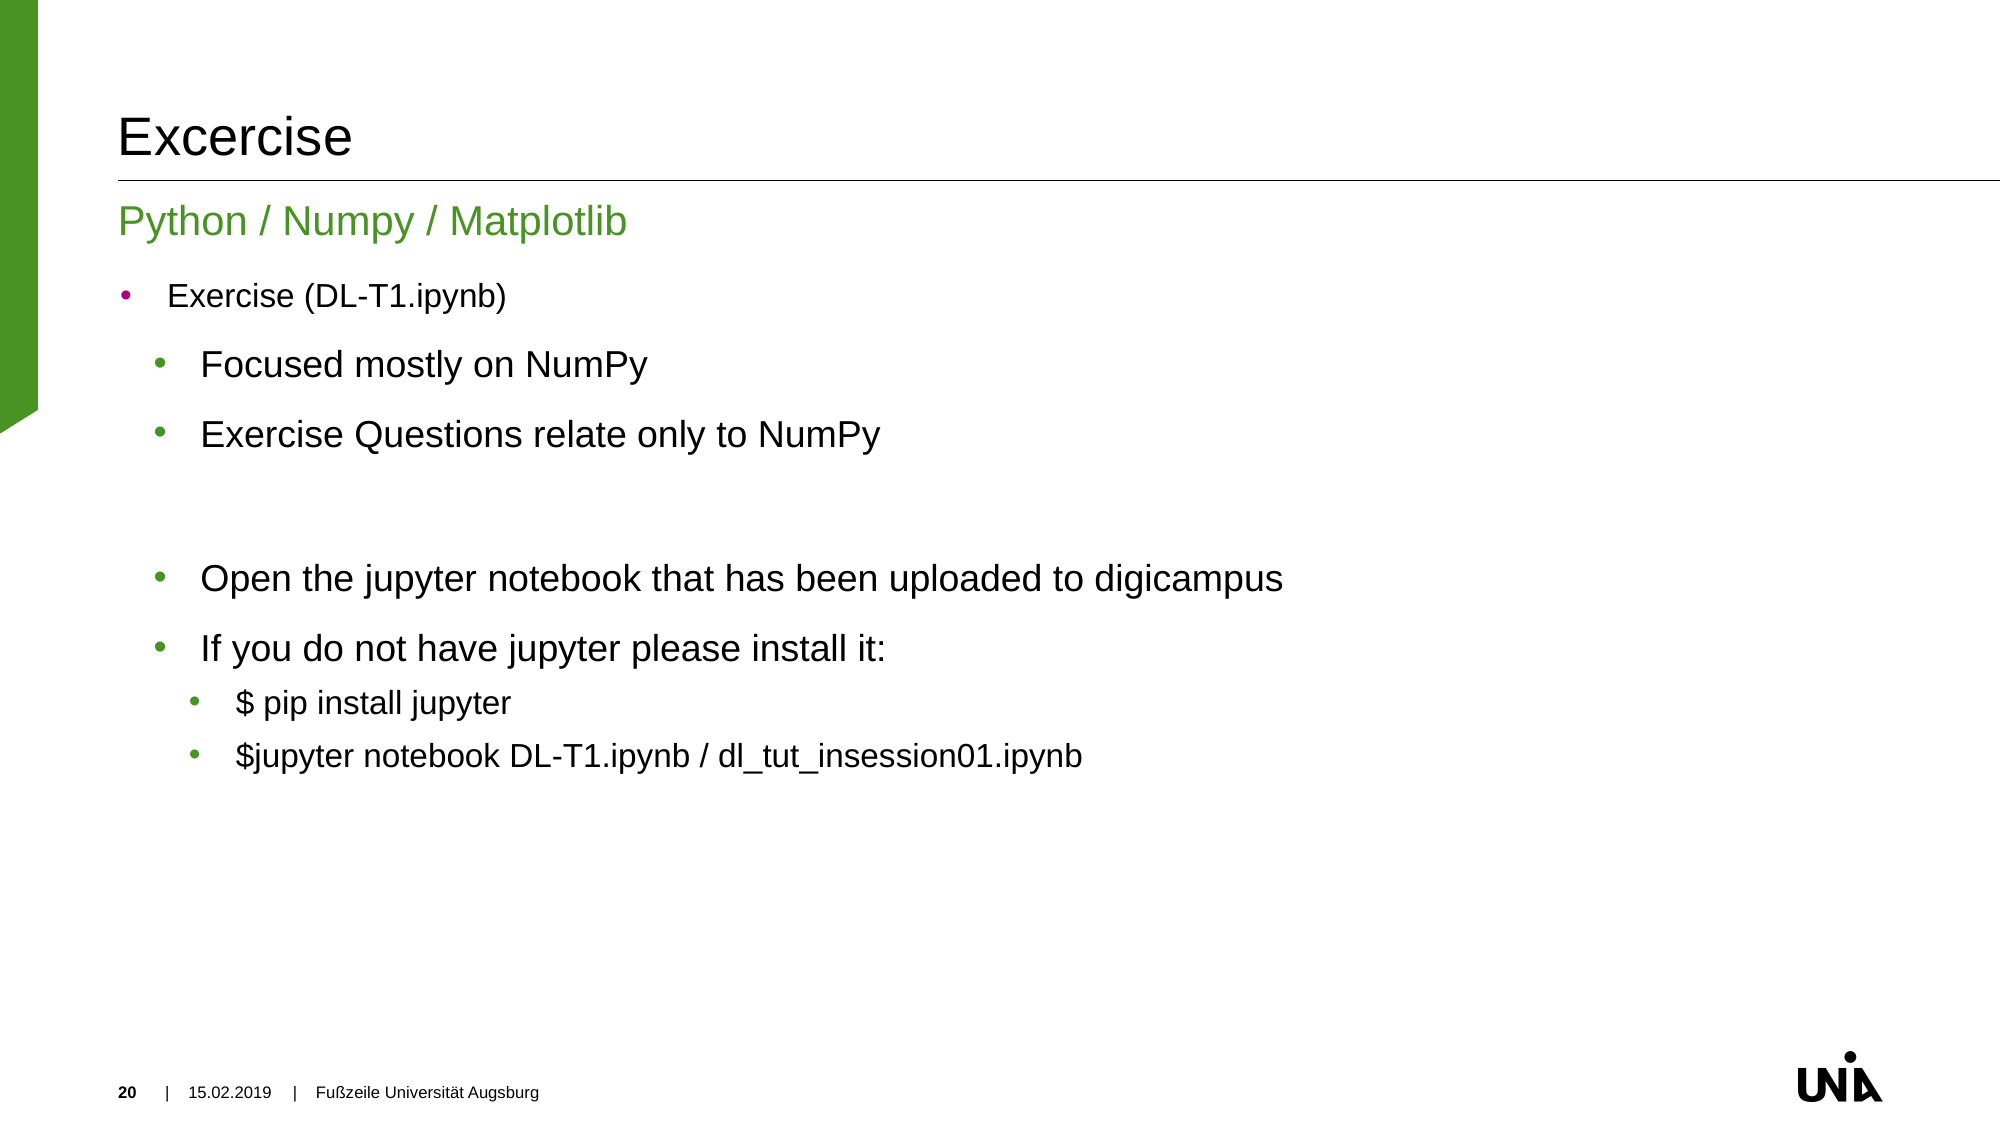

# Excercise
Python / Numpy / Matplotlib
Exercise (DL-T1.ipynb)
Focused mostly on NumPy
Exercise Questions relate only to NumPy

Open the jupyter notebook that has been uploaded to digicampus
If you do not have jupyter please install it:
$ pip install jupyter
$jupyter notebook DL-T1.ipynb / dl_tut_insession01.ipynb

20
|    15.02.2019
|    Fußzeile Universität Augsburg